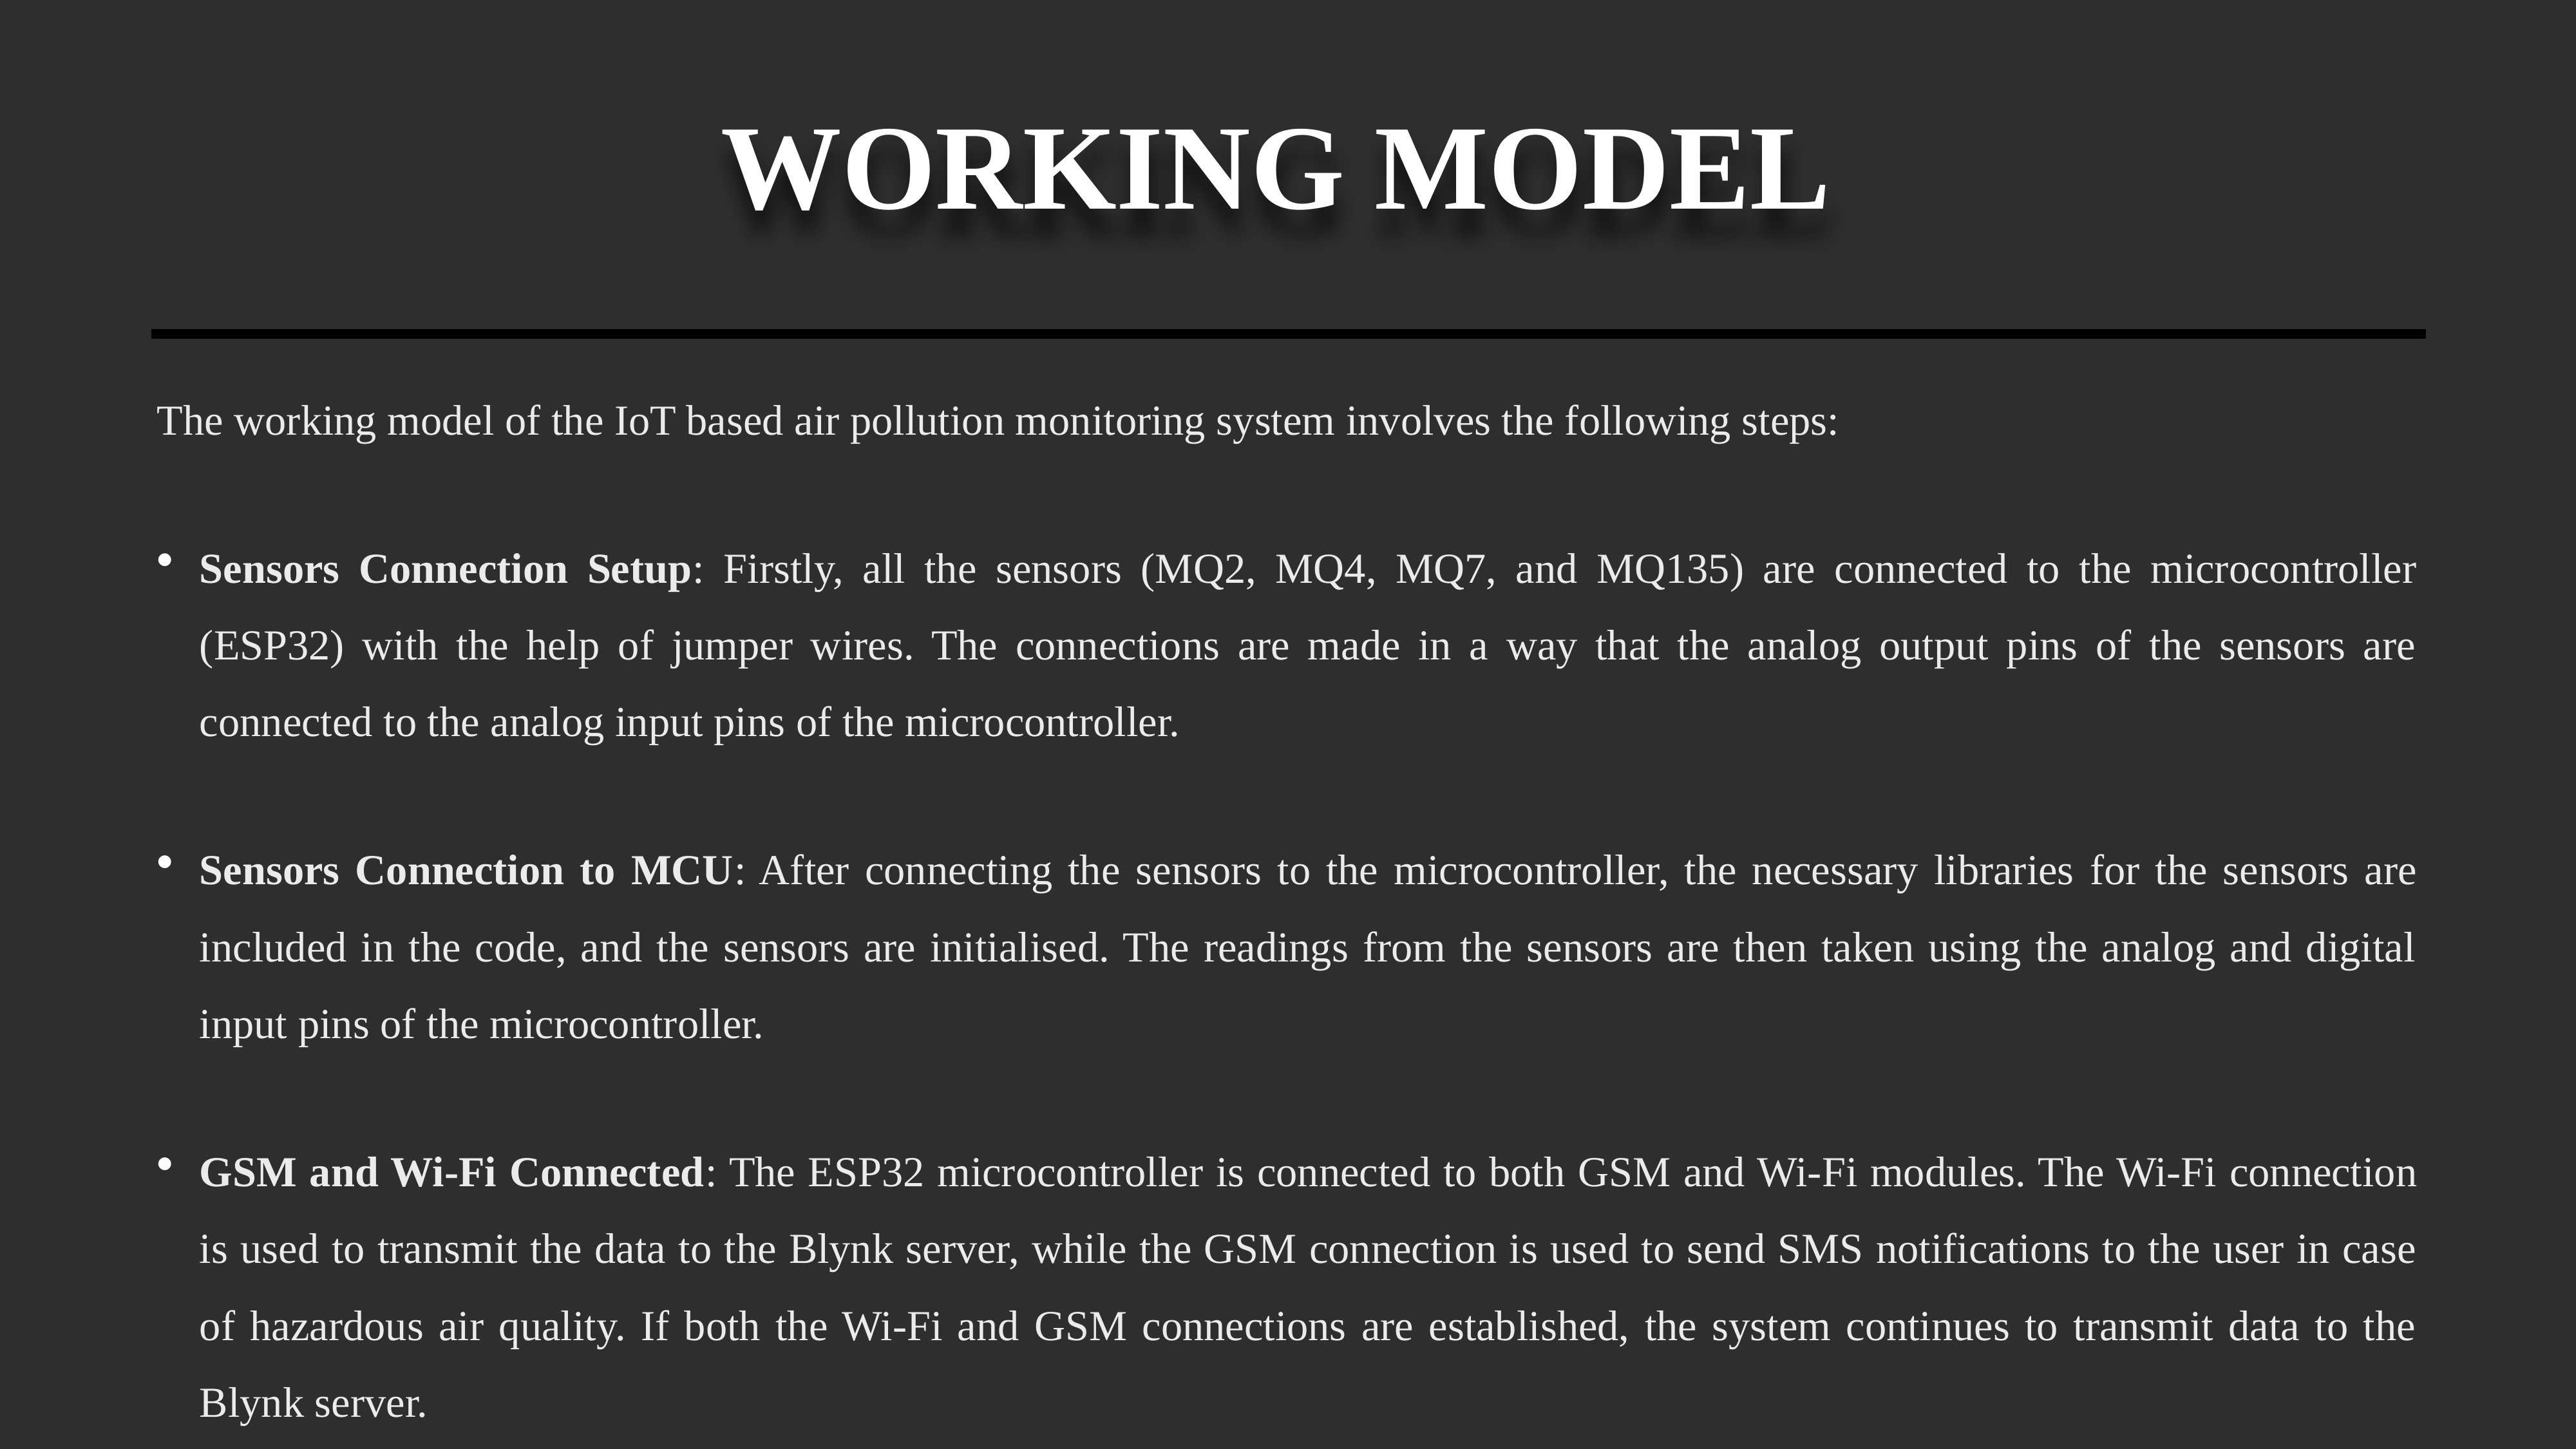

# WORKING MODEL

The working model of the IoT based air pollution monitoring system involves the following steps:
Sensors Connection Setup: Firstly, all the sensors (MQ2, MQ4, MQ7, and MQ135) are connected to the microcontroller (ESP32) with the help of jumper wires. The connections are made in a way that the analog output pins of the sensors are connected to the analog input pins of the microcontroller.
Sensors Connection to MCU: After connecting the sensors to the microcontroller, the necessary libraries for the sensors are included in the code, and the sensors are initialised. The readings from the sensors are then taken using the analog and digital input pins of the microcontroller.
GSM and Wi-Fi Connected: The ESP32 microcontroller is connected to both GSM and Wi-Fi modules. The Wi-Fi connection is used to transmit the data to the Blynk server, while the GSM connection is used to send SMS notifications to the user in case of hazardous air quality. If both the Wi-Fi and GSM connections are established, the system continues to transmit data to the Blynk server.